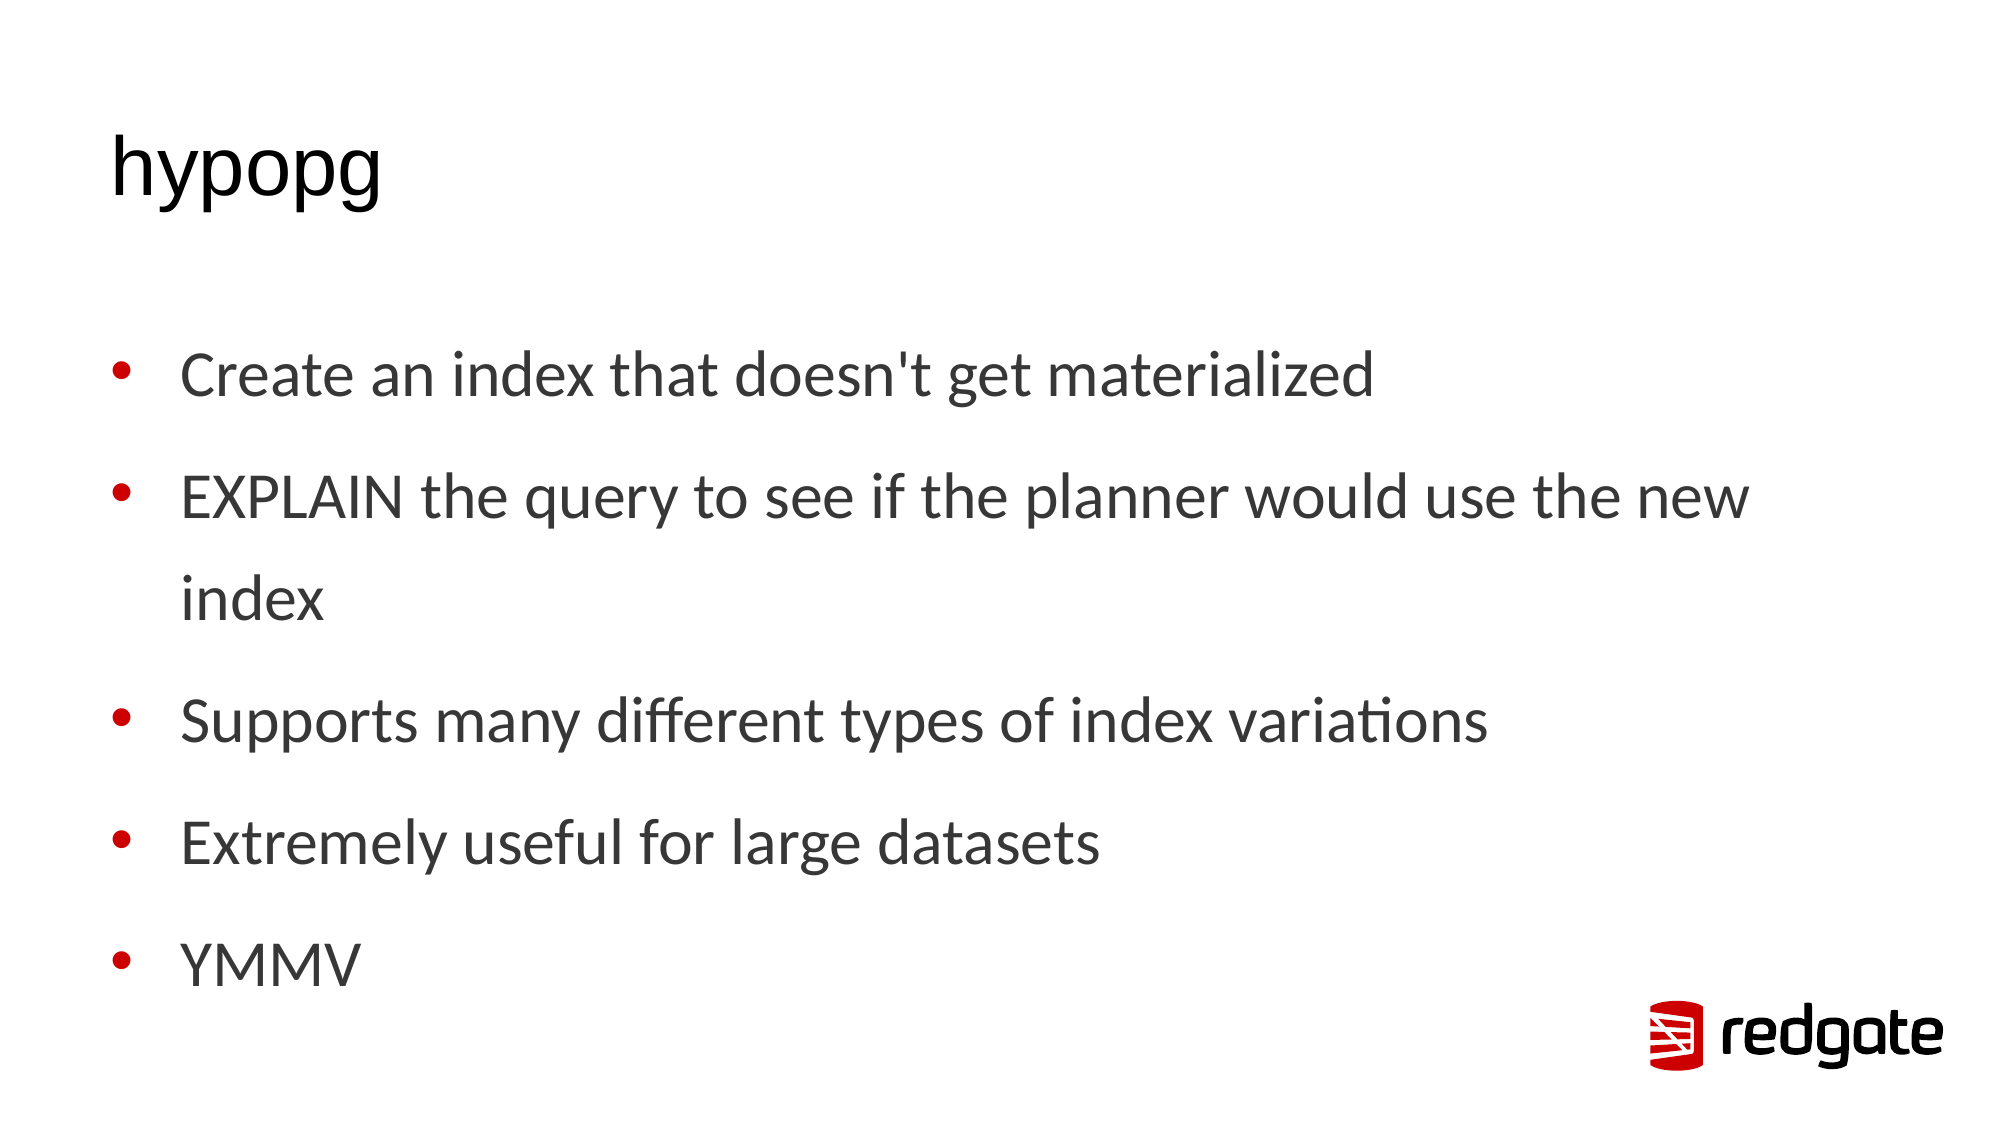

# hypopg
Create an index that doesn't get materialized
EXPLAIN the query to see if the planner would use the new index
Supports many different types of index variations
Extremely useful for large datasets
YMMV